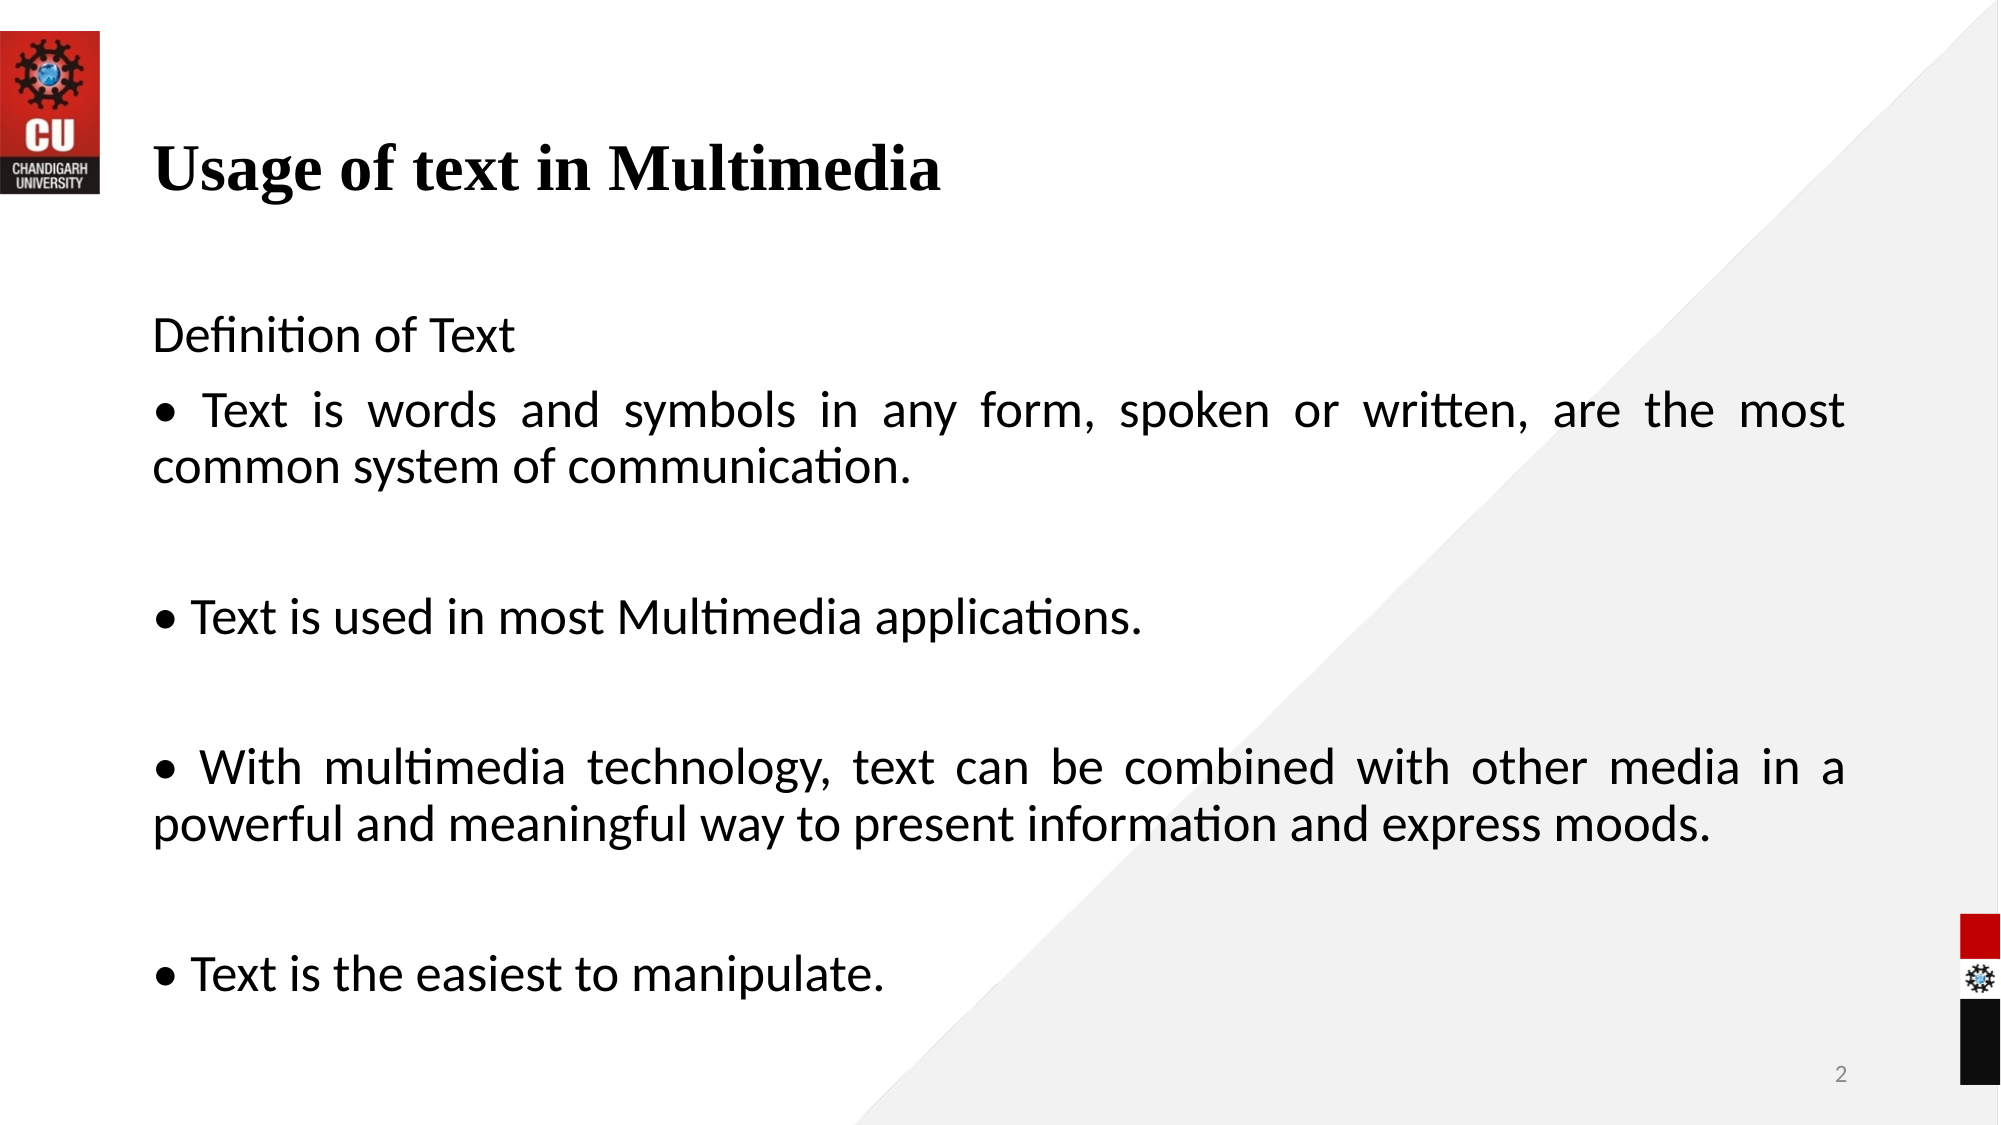

# Usage of text in Multimedia
Definition of Text
• Text is words and symbols in any form, spoken or written, are the most common system of communication.

• Text is used in most Multimedia applications.

• With multimedia technology, text can be combined with other media in a powerful and meaningful way to present information and express moods.

• Text is the easiest to manipulate.
2